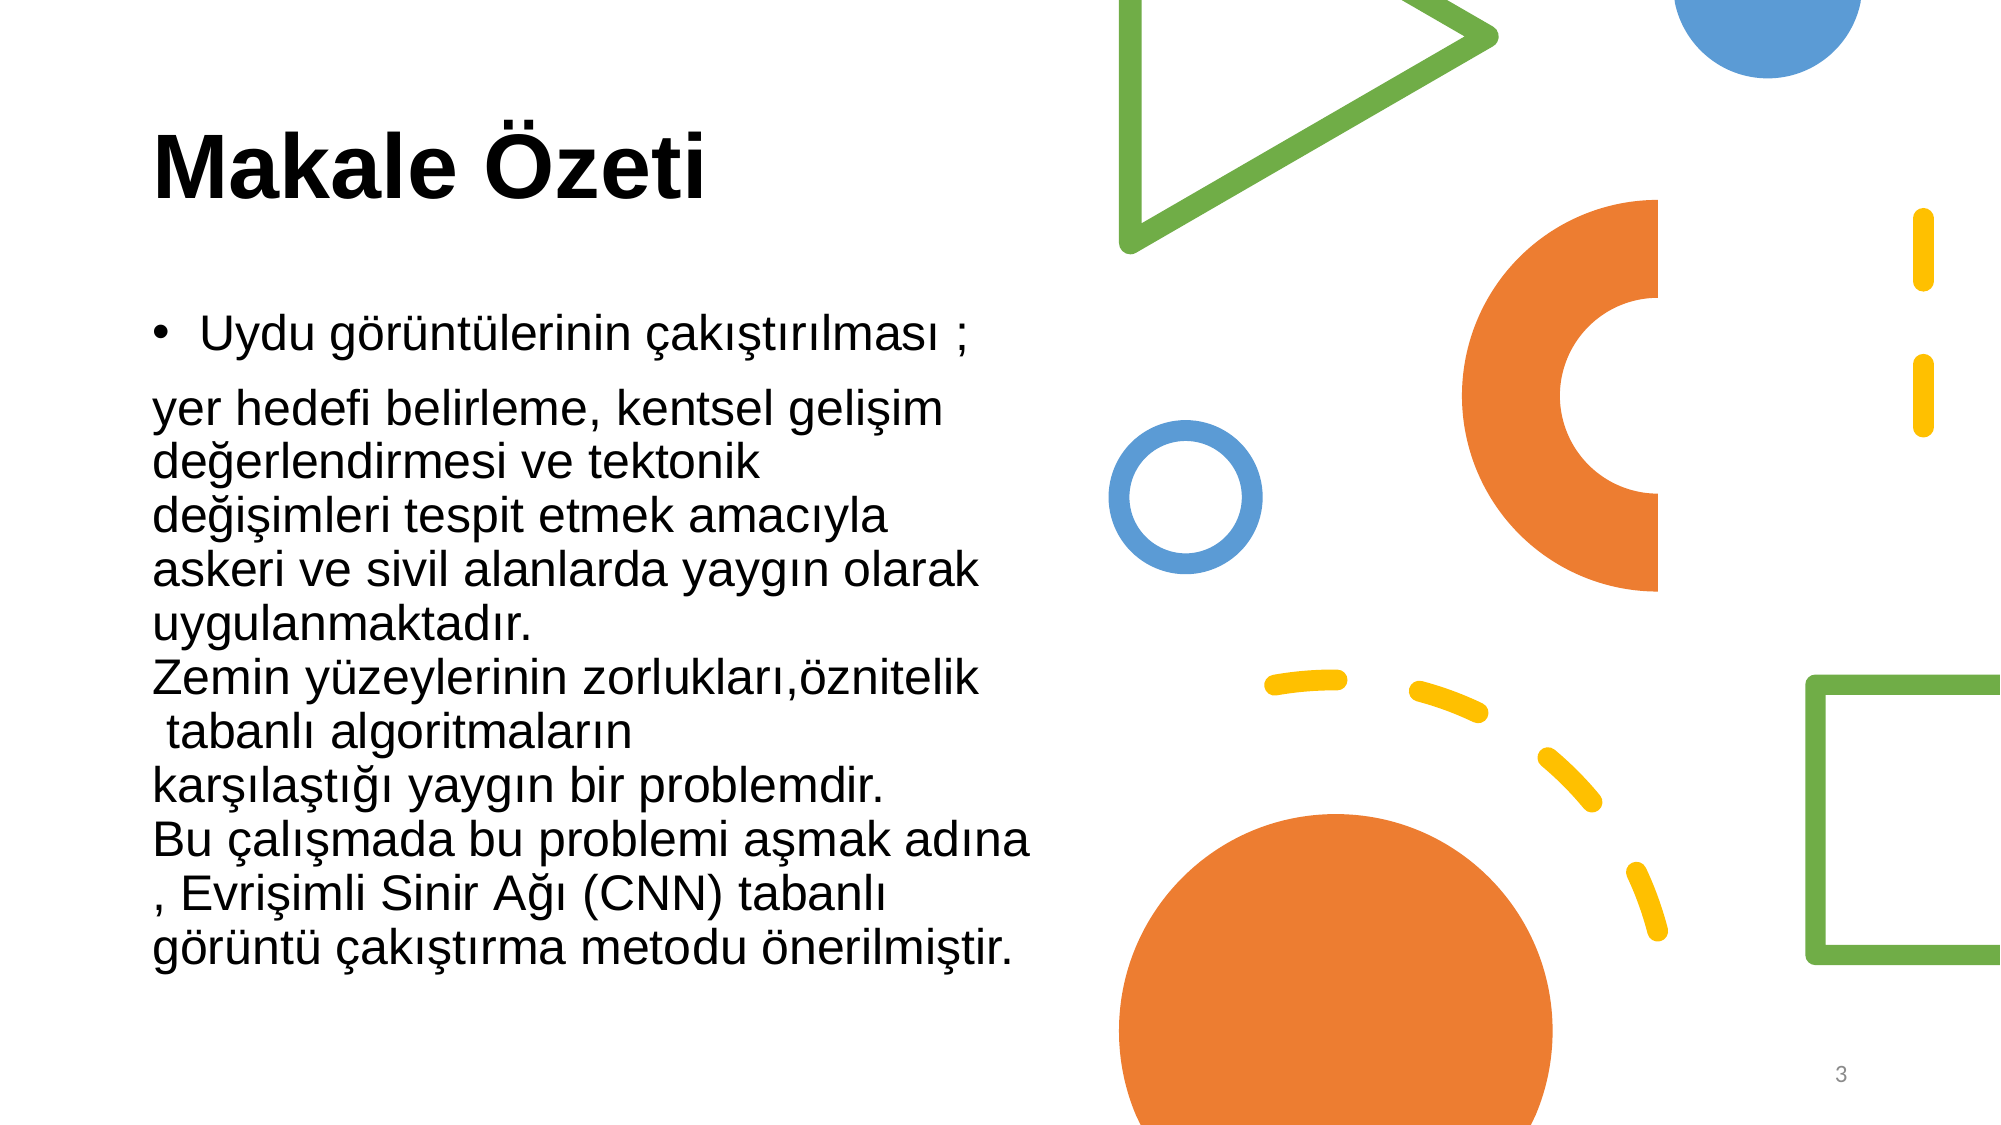

# Makale Özeti

Uydu görüntülerinin çakıştırılması ;
yer hedefi belirleme, kentsel gelişim değerlendirmesi ve tektonik değişimleri tespit etmek amacıyla  askeri ve sivil alanlarda yaygın olarak uygulanmaktadır. Zemin yüzeylerinin zorlukları,öznitelik     tabanlı algoritmaların karşılaştığı yaygın bir problemdir.  Bu çalışmada bu problemi aşmak adına, Evrişimli Sinir Ağı (CNN) tabanlı         görüntü çakıştırma metodu önerilmiştir.

3